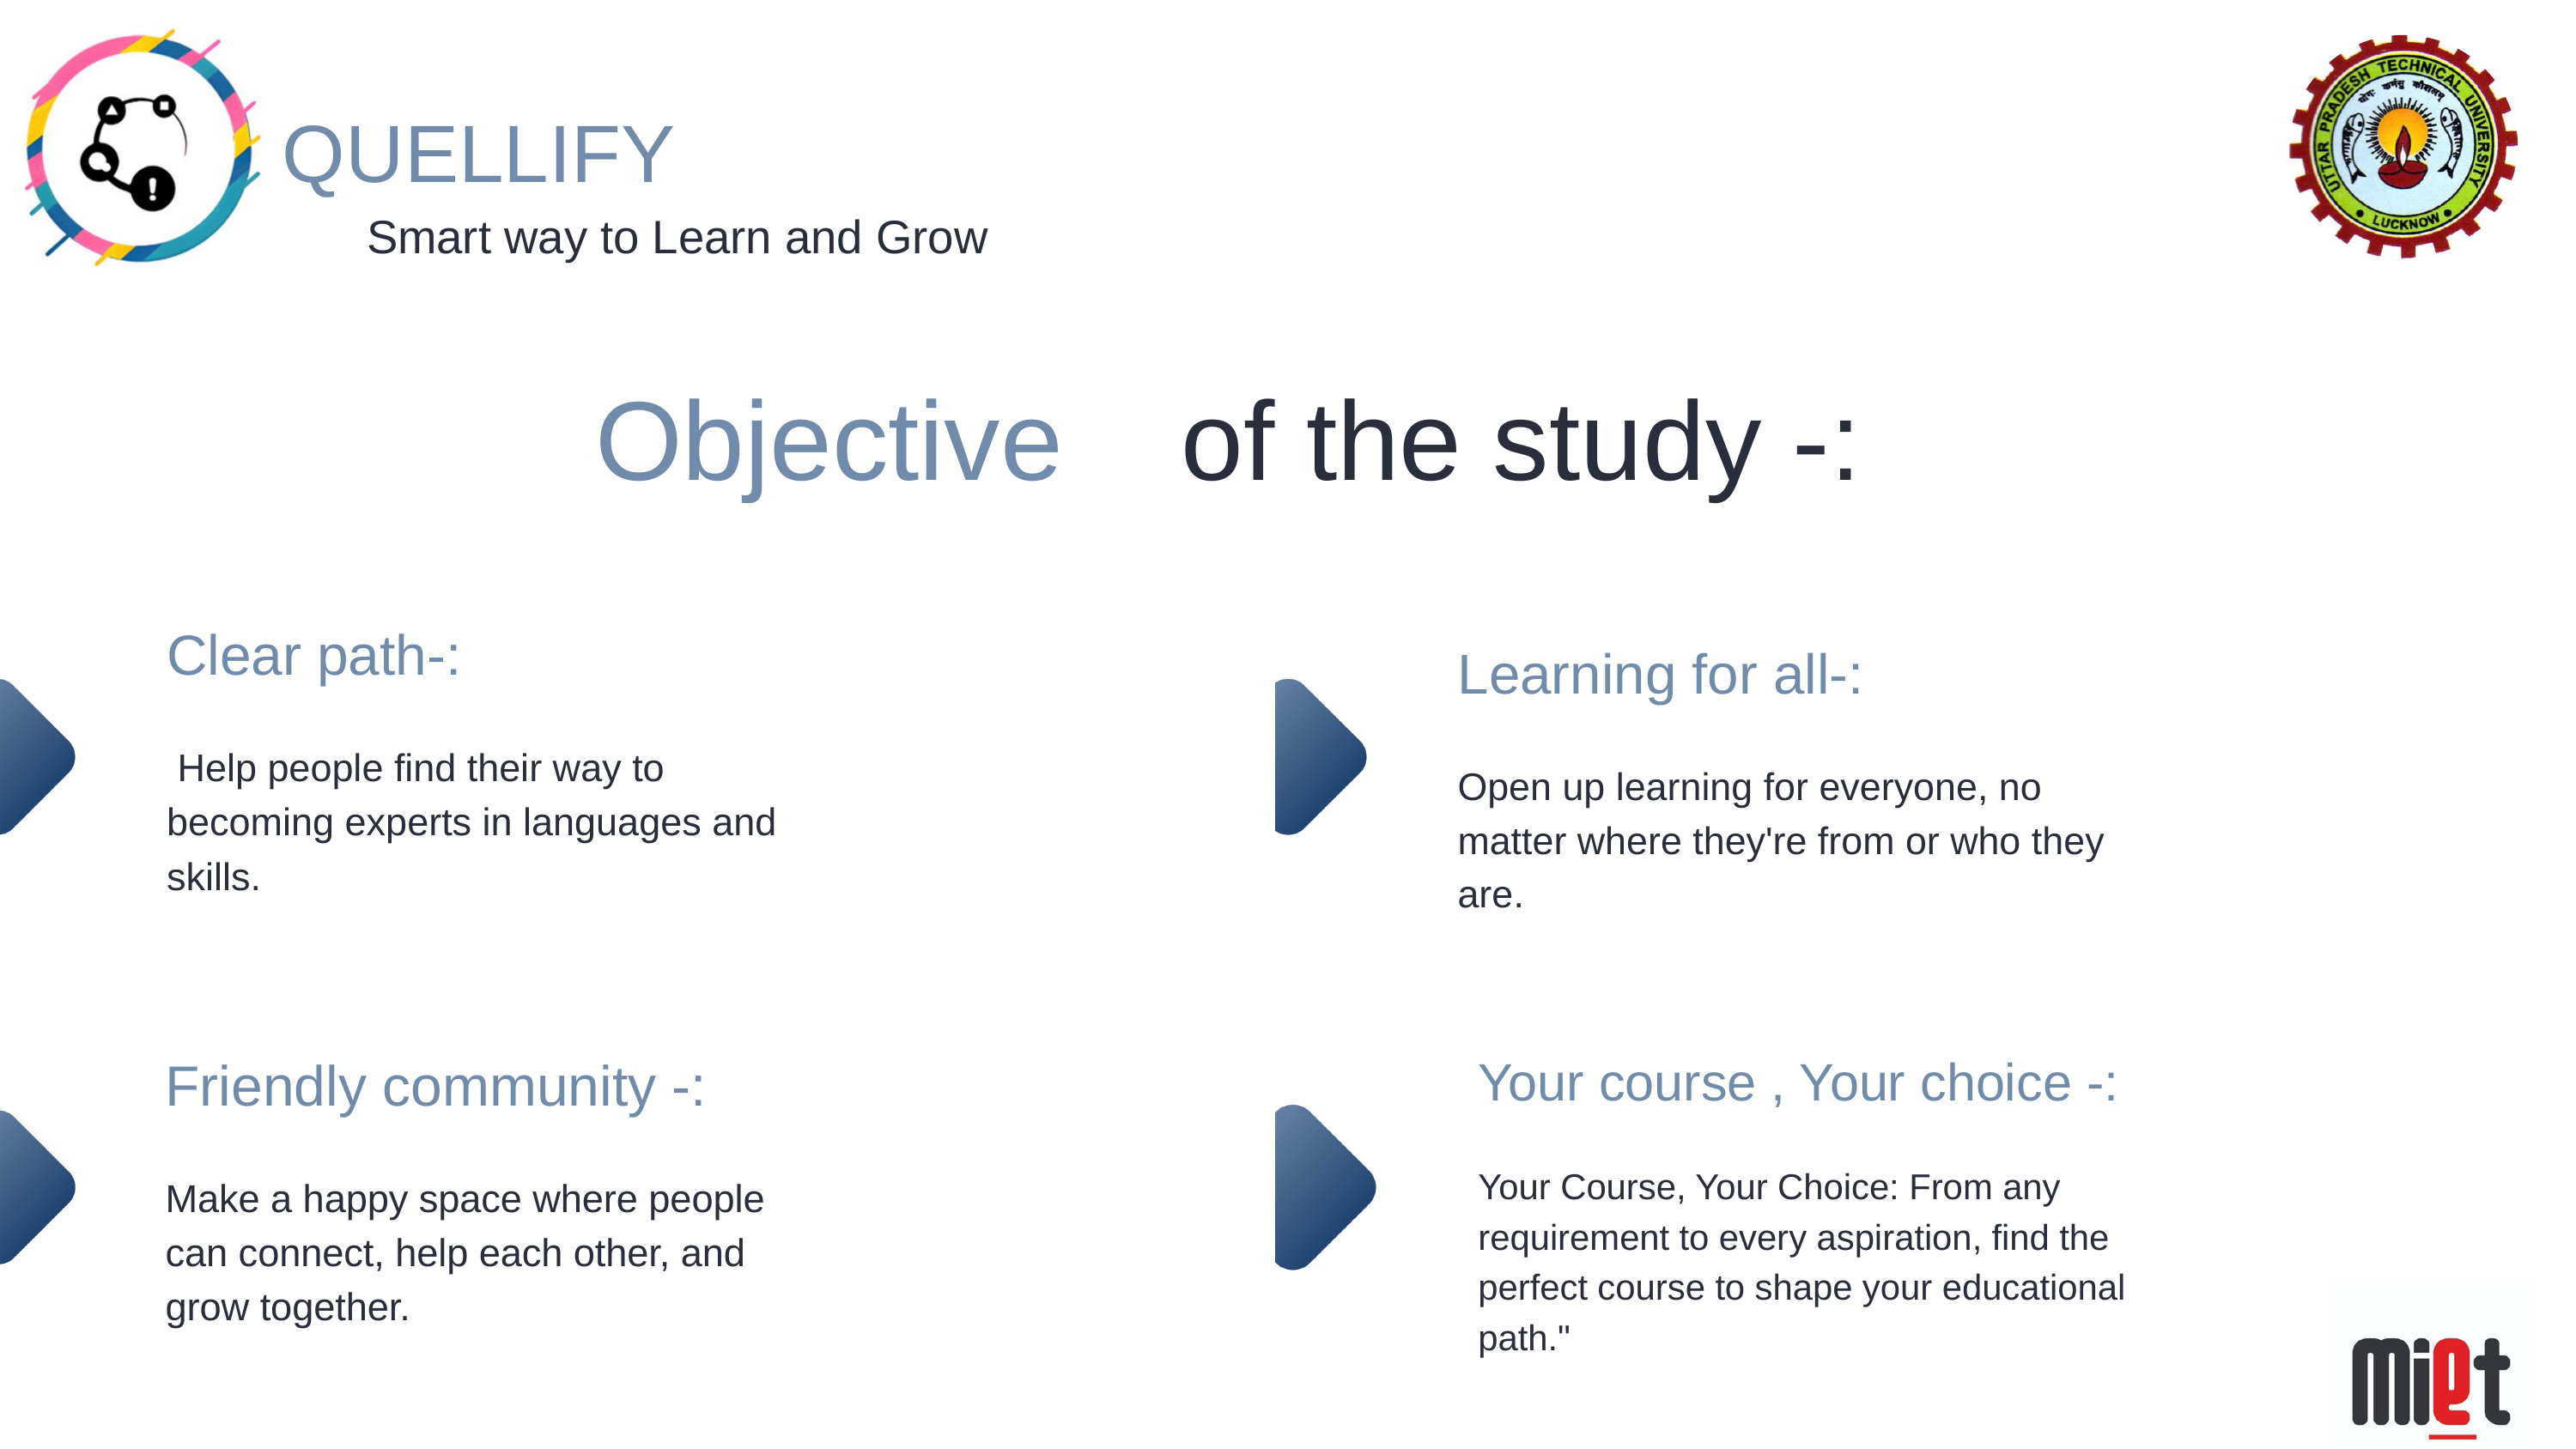

QUELLIFY
Smart way to Learn and Grow
Objective
 of the study -:
Clear path-:
 Help people find their way to becoming experts in languages and skills.
Learning for all-:
Open up learning for everyone, no matter where they're from or who they are.

Friendly community -:
Make a happy space where people can connect, help each other, and grow together.
Your course , Your choice -:
Your Course, Your Choice: From any requirement to every aspiration, find the perfect course to shape your educational path."